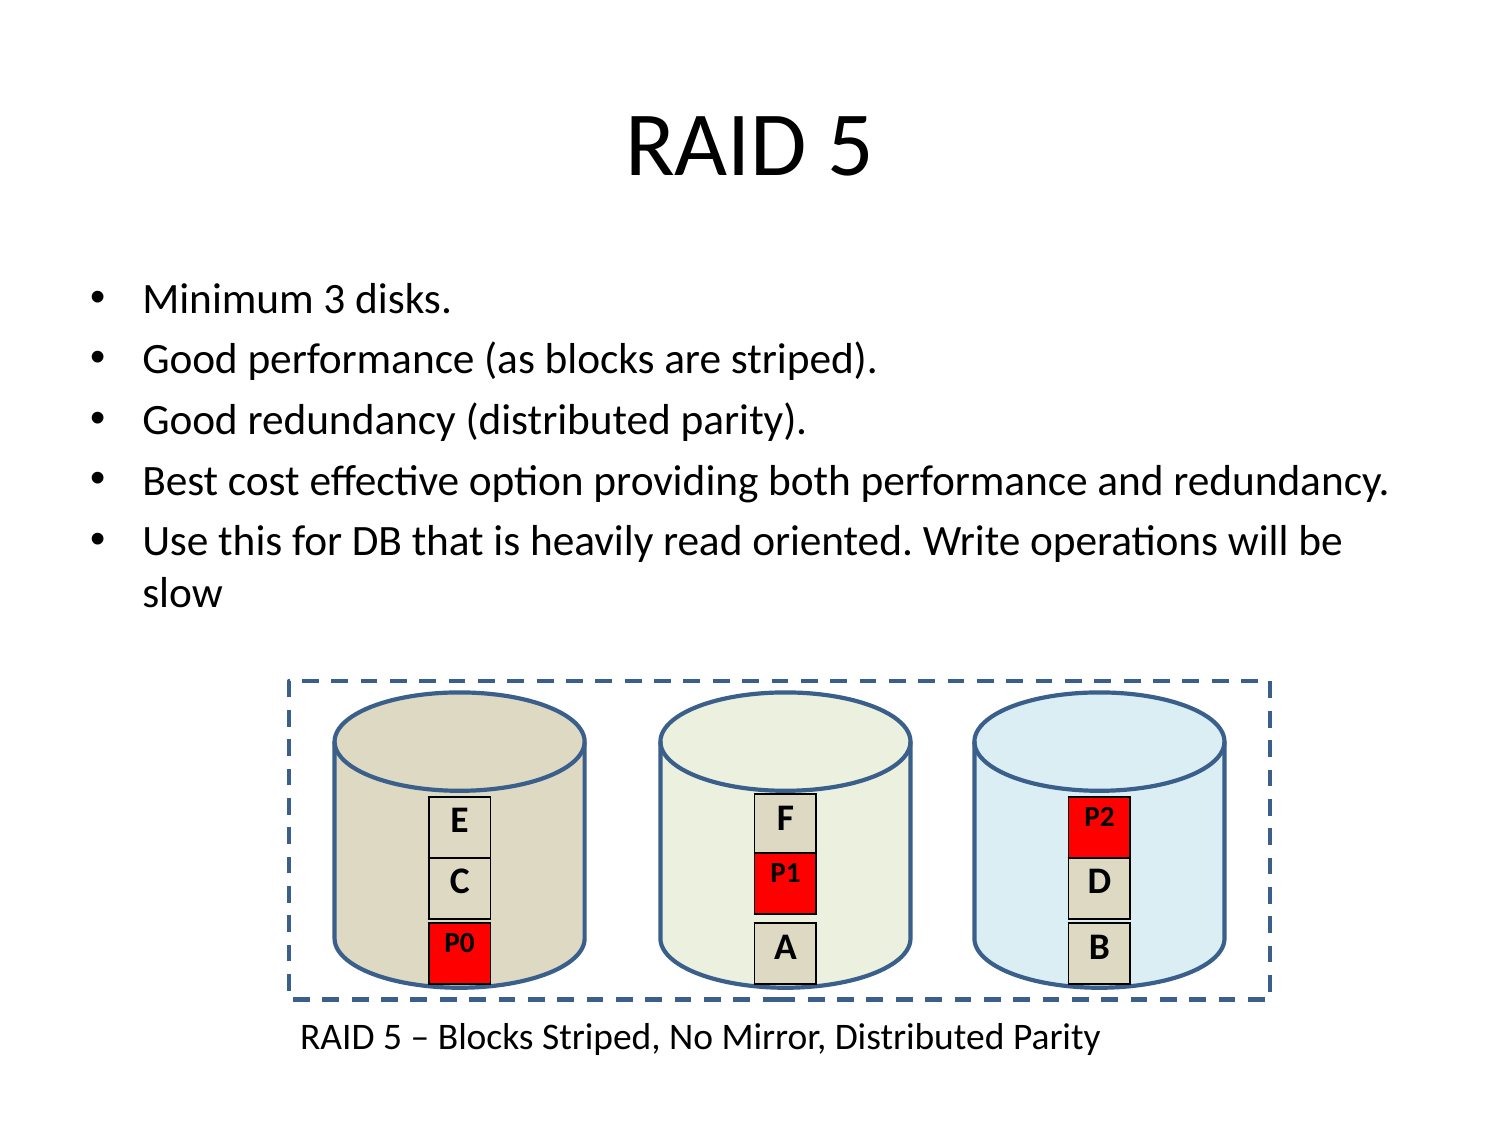

# RAID 5
Minimum 3 disks.
Good performance (as blocks are striped).
Good redundancy (distributed parity).
Best cost effective option providing both performance and redundancy.
Use this for DB that is heavily read oriented. Write operations will be slow

| F |
| --- |
| E |
| --- |
| P2 |
| --- |
| P1 |
| --- |
| C |
| --- |
| D |
| --- |
| P0 |
| --- |
| A |
| --- |
| B |
| --- |
RAID 5 – Blocks Striped, No Mirror, Distributed Parity